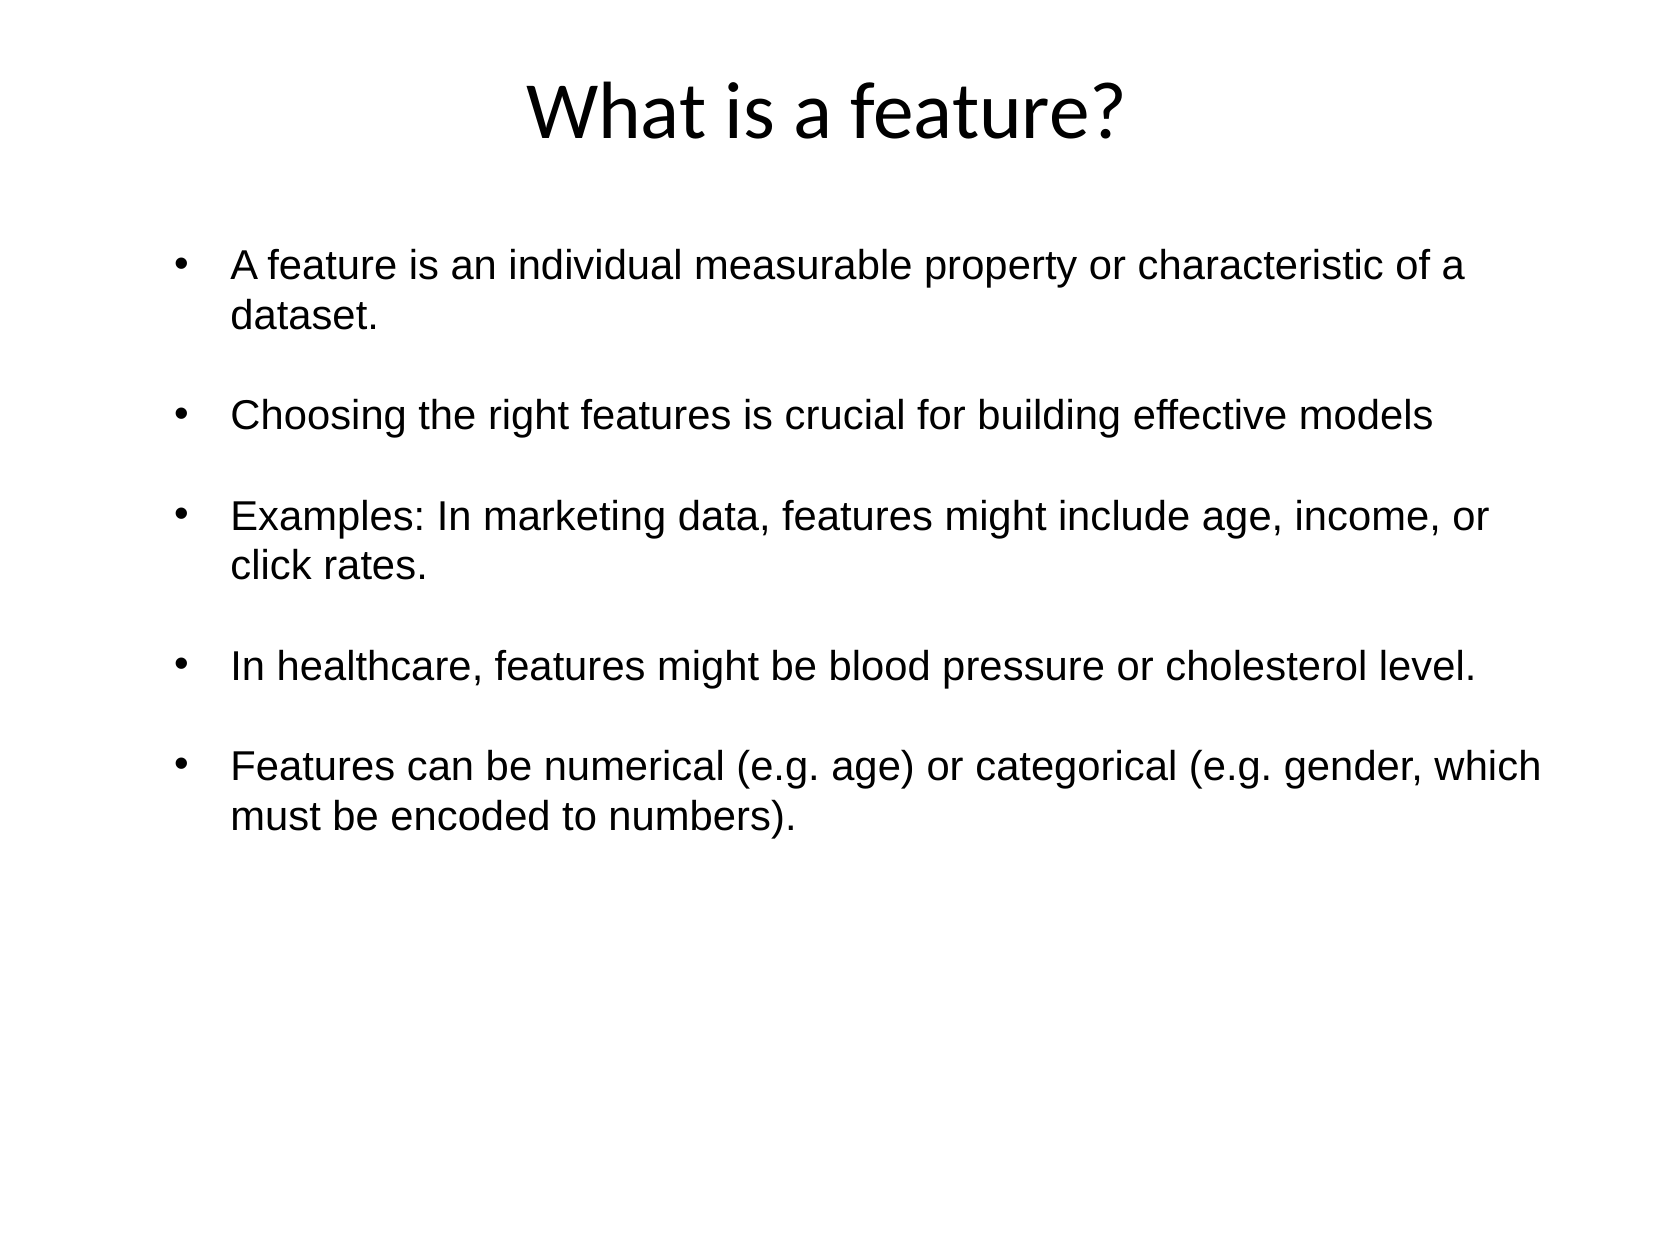

What is a feature?

A feature is an individual measurable property or characteristic of a dataset.

Choosing the right features is crucial for building effective models

Examples: In marketing data, features might include age, income, or click rates.

In healthcare, features might be blood pressure or cholesterol level.

Features can be numerical (e.g. age) or categorical (e.g. gender, which must be encoded to numbers).